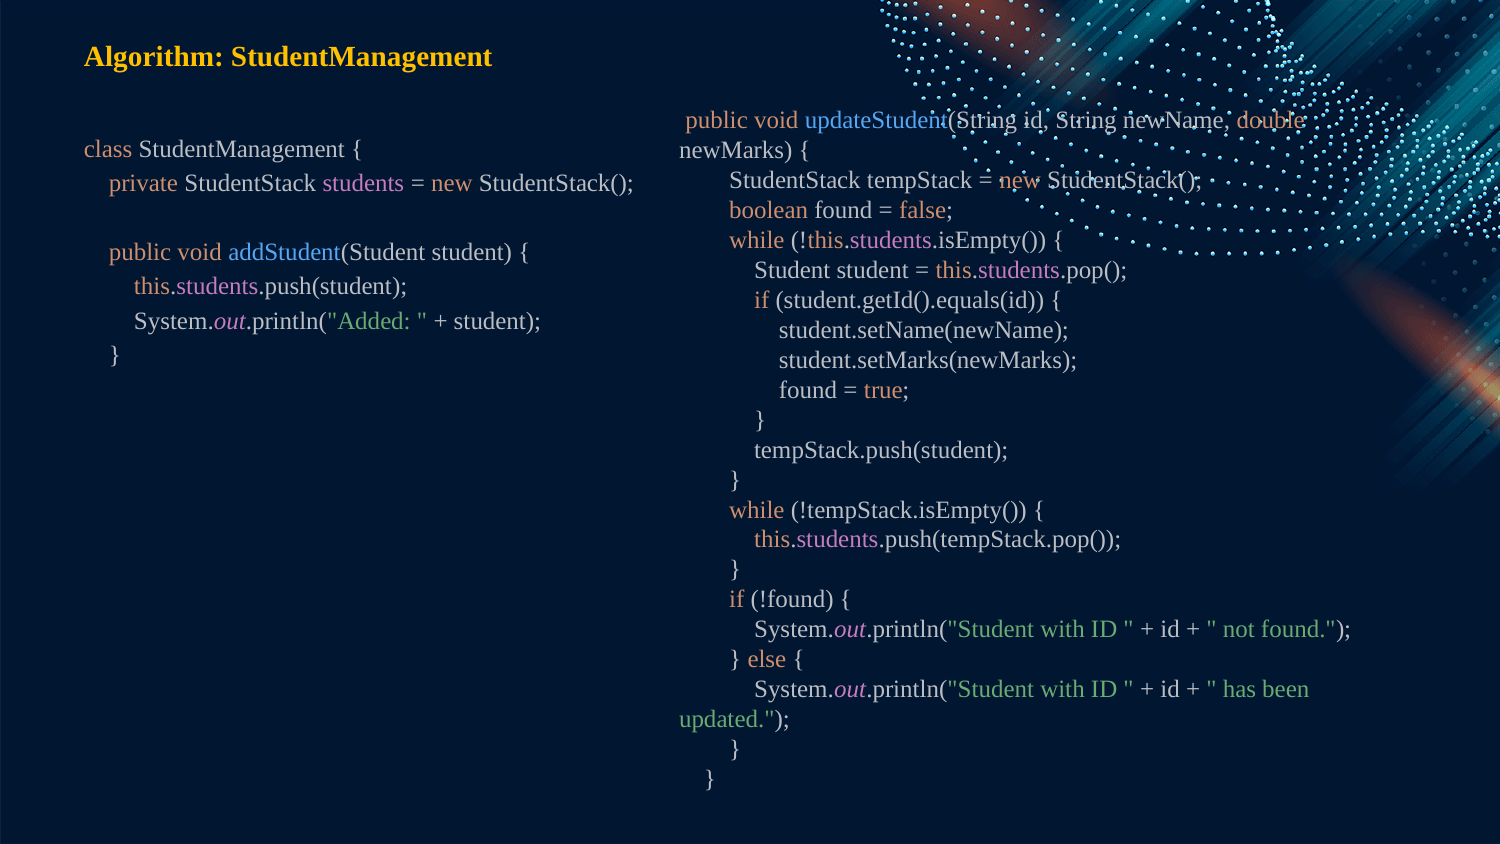

Algorithm: StudentManagement
 public void updateStudent(String id, String newName, double newMarks) {
        StudentStack tempStack = new StudentStack();
        boolean found = false;
        while (!this.students.isEmpty()) {
            Student student = this.students.pop();
            if (student.getId().equals(id)) {
                student.setName(newName);
                student.setMarks(newMarks);
                found = true;
            }
            tempStack.push(student);
        }
        while (!tempStack.isEmpty()) {
            this.students.push(tempStack.pop());
        }
        if (!found) {
            System.out.println("Student with ID " + id + " not found.");
        } else {
            System.out.println("Student with ID " + id + " has been updated.");
        }
    }
class StudentManagement {
    private StudentStack students = new StudentStack();
    public void addStudent(Student student) {
        this.students.push(student);
        System.out.println("Added: " + student);
    }